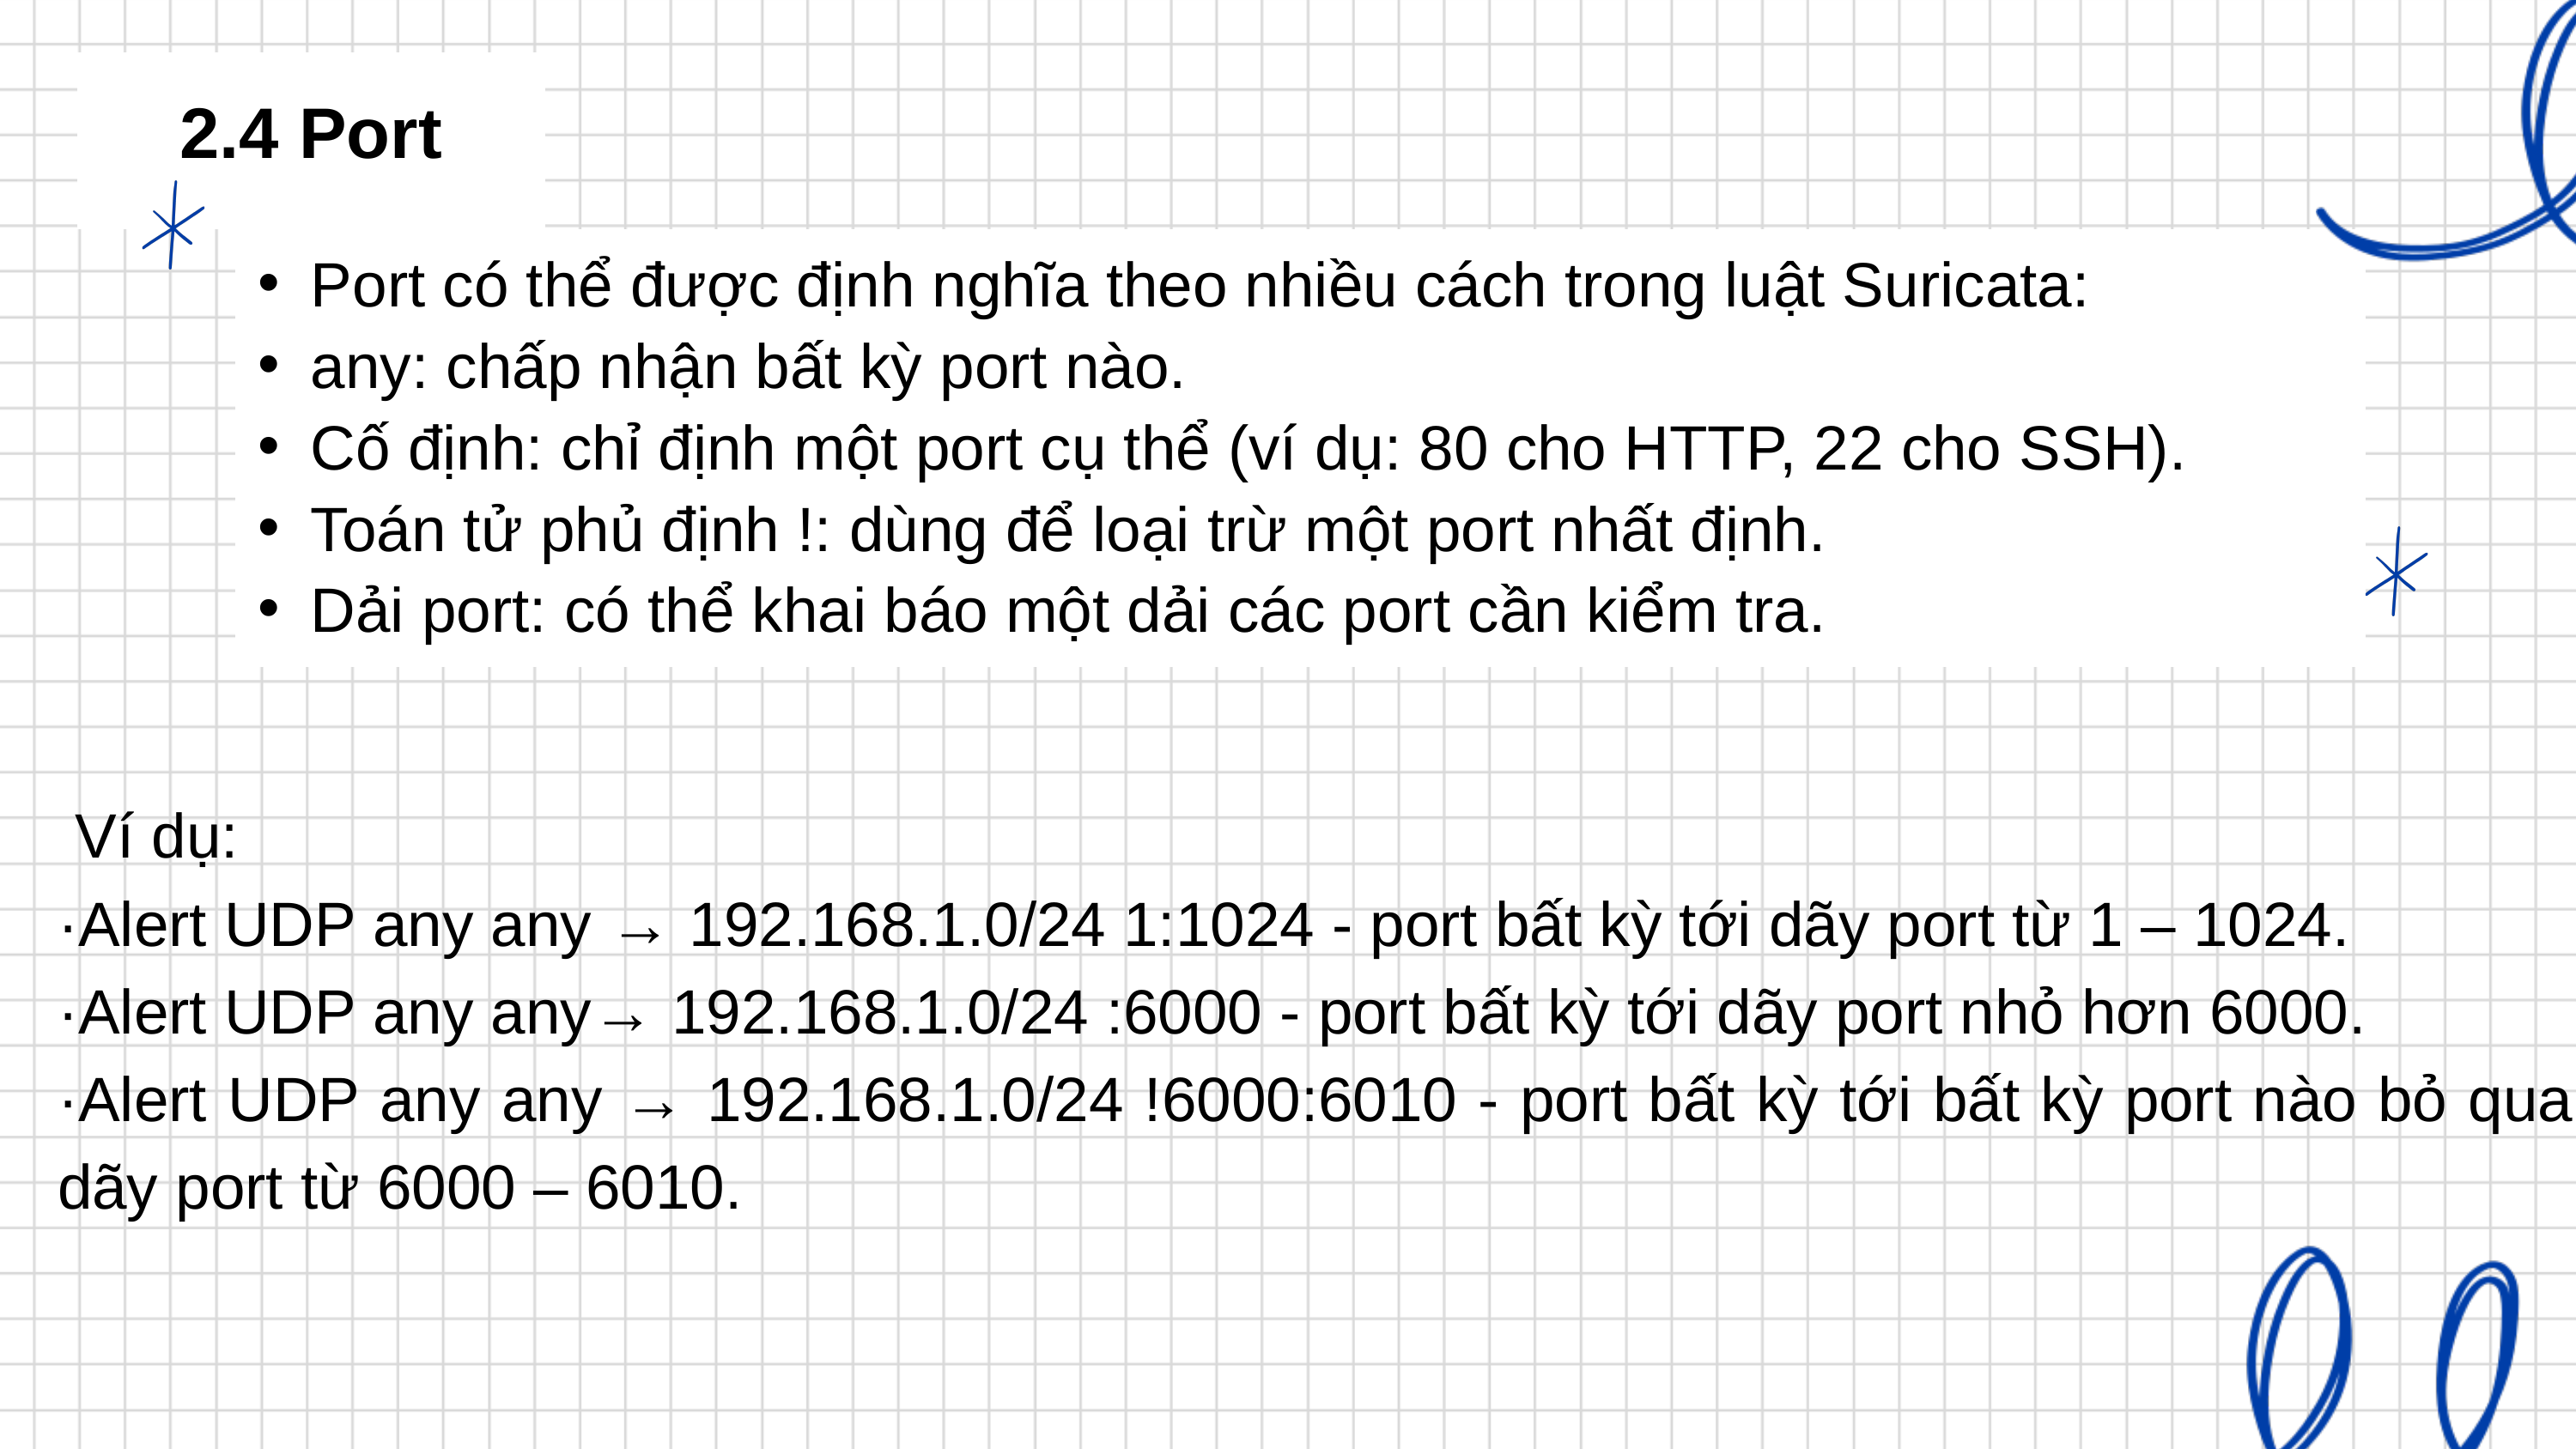

2.4 Port

Port có thể được định nghĩa theo nhiều cách trong luật Suricata:
any: chấp nhận bất kỳ port nào.
Cố định: chỉ định một port cụ thể (ví dụ: 80 cho HTTP, 22 cho SSH).
Toán tử phủ định !: dùng để loại trừ một port nhất định.
Dải port: có thể khai báo một dải các port cần kiểm tra.

 Ví dụ:
·Alert UDP any any → 192.168.1.0/24 1:1024 - port bất kỳ tới dãy port từ 1 – 1024.
·Alert UDP any any→ 192.168.1.0/24 :6000 - port bất kỳ tới dãy port nhỏ hơn 6000.
·Alert UDP any any → 192.168.1.0/24 !6000:6010 - port bất kỳ tới bất kỳ port nào bỏ qua dãy port từ 6000 – 6010.